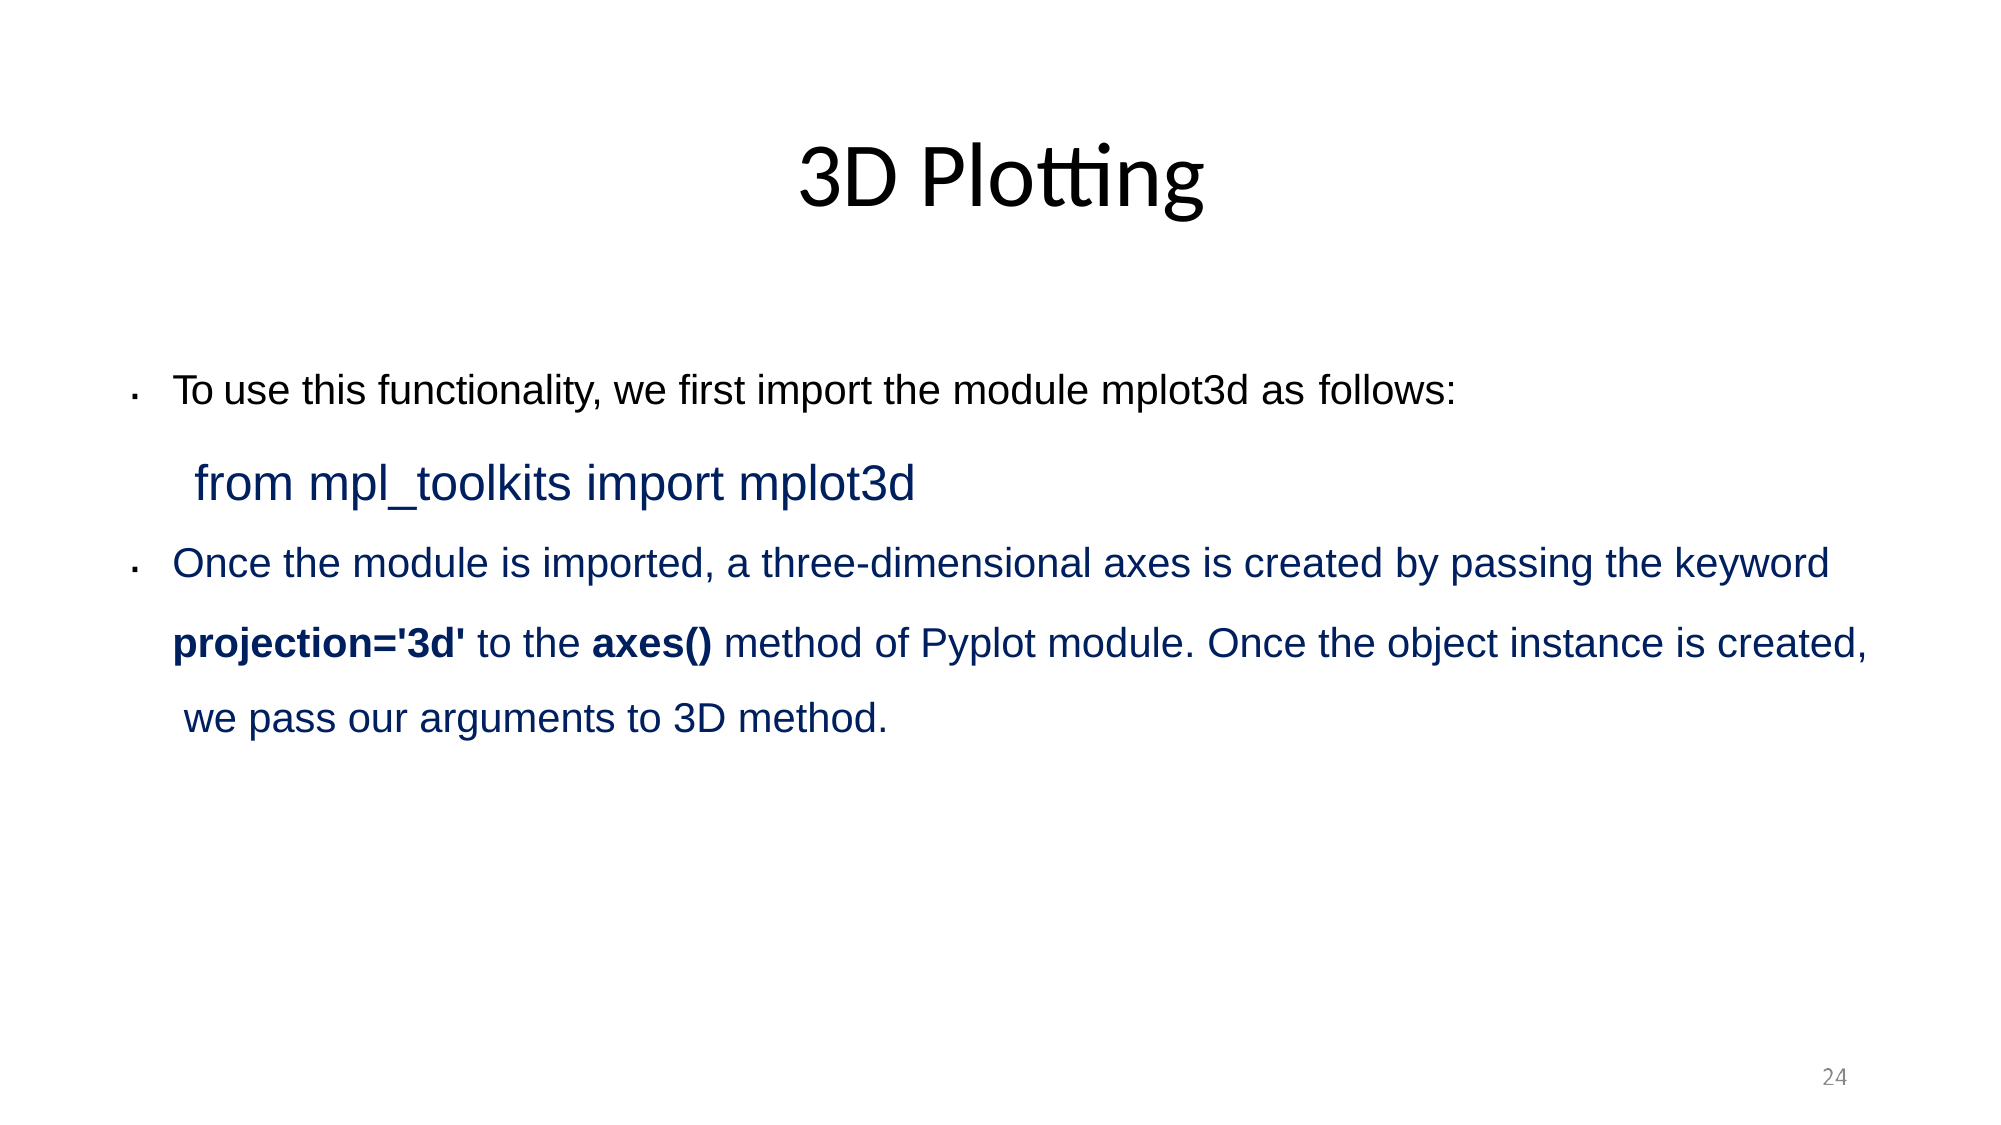

# 3D Plotting
To use this functionality, we first import the module mplot3d as follows:
from mpl_toolkits import mplot3d
Once the module is imported, a three-dimensional axes is created by passing the keyword
projection='3d' to the axes() method of Pyplot module. Once the object instance is created,  we pass our arguments to 3D method.